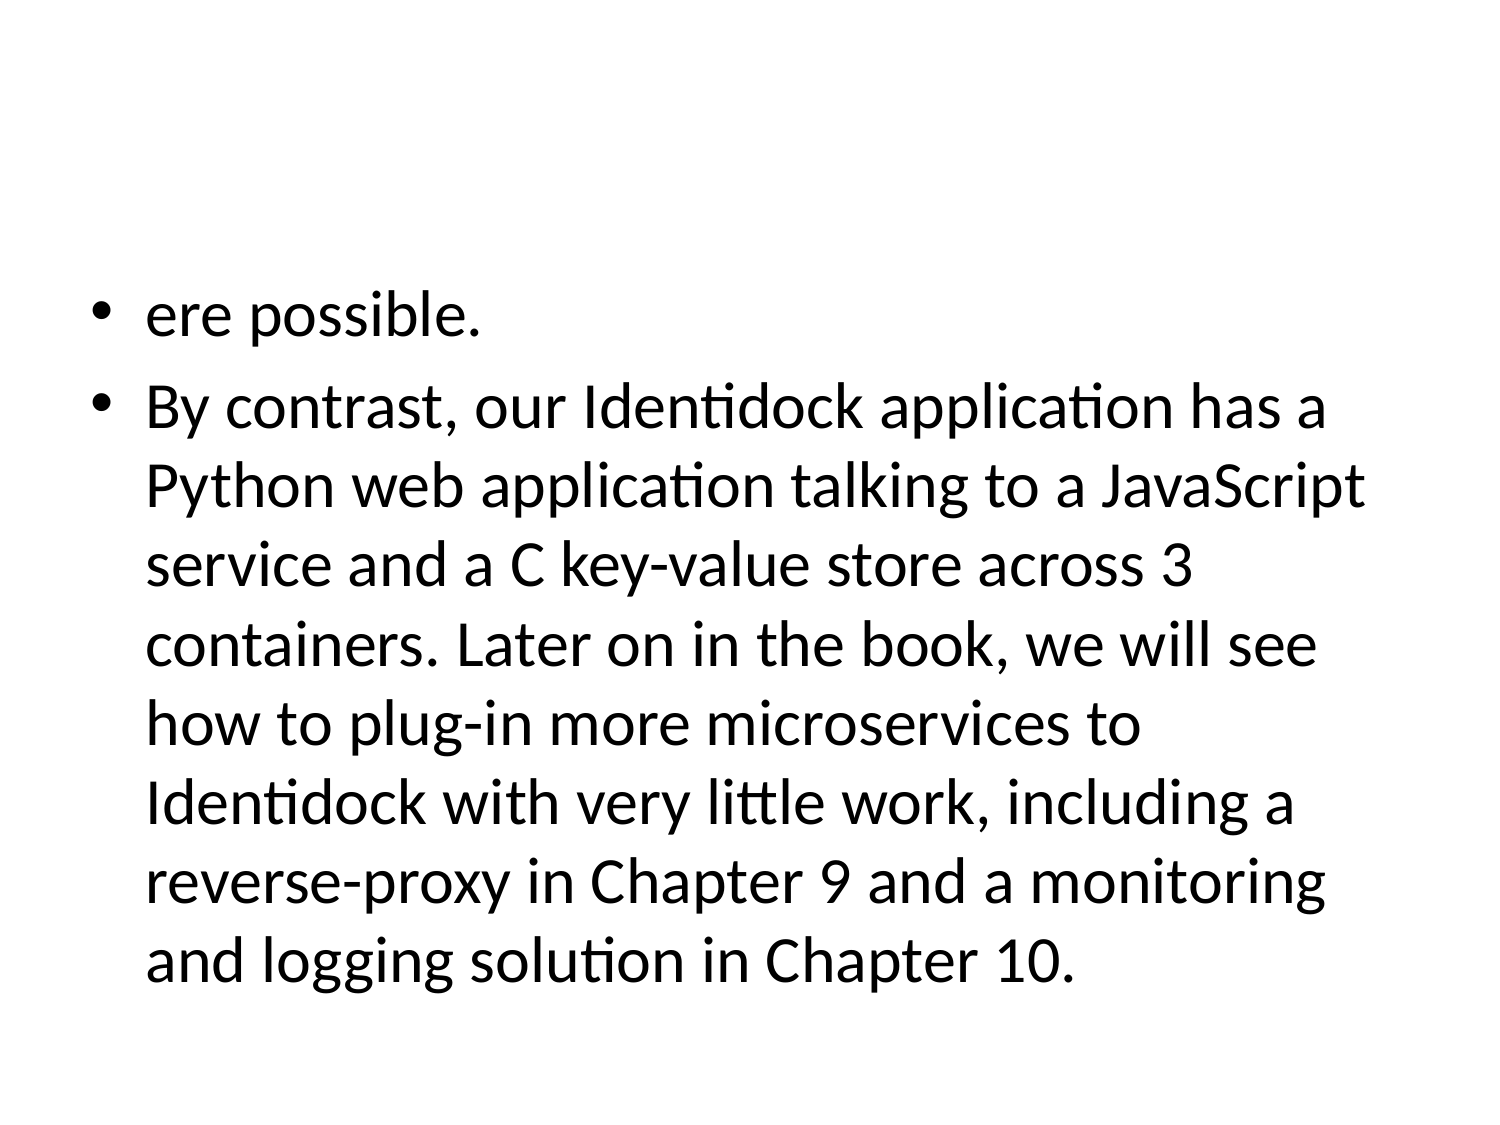

#
ere possible.
By contrast, our Identidock application has a Python web application talking to a JavaScript service and a C key-value store across 3 containers. Later on in the book, we will see how to plug-in more microservices to Identidock with very little work, including a reverse-proxy in Chapter 9 and a monitoring and logging solution in Chapter 10.